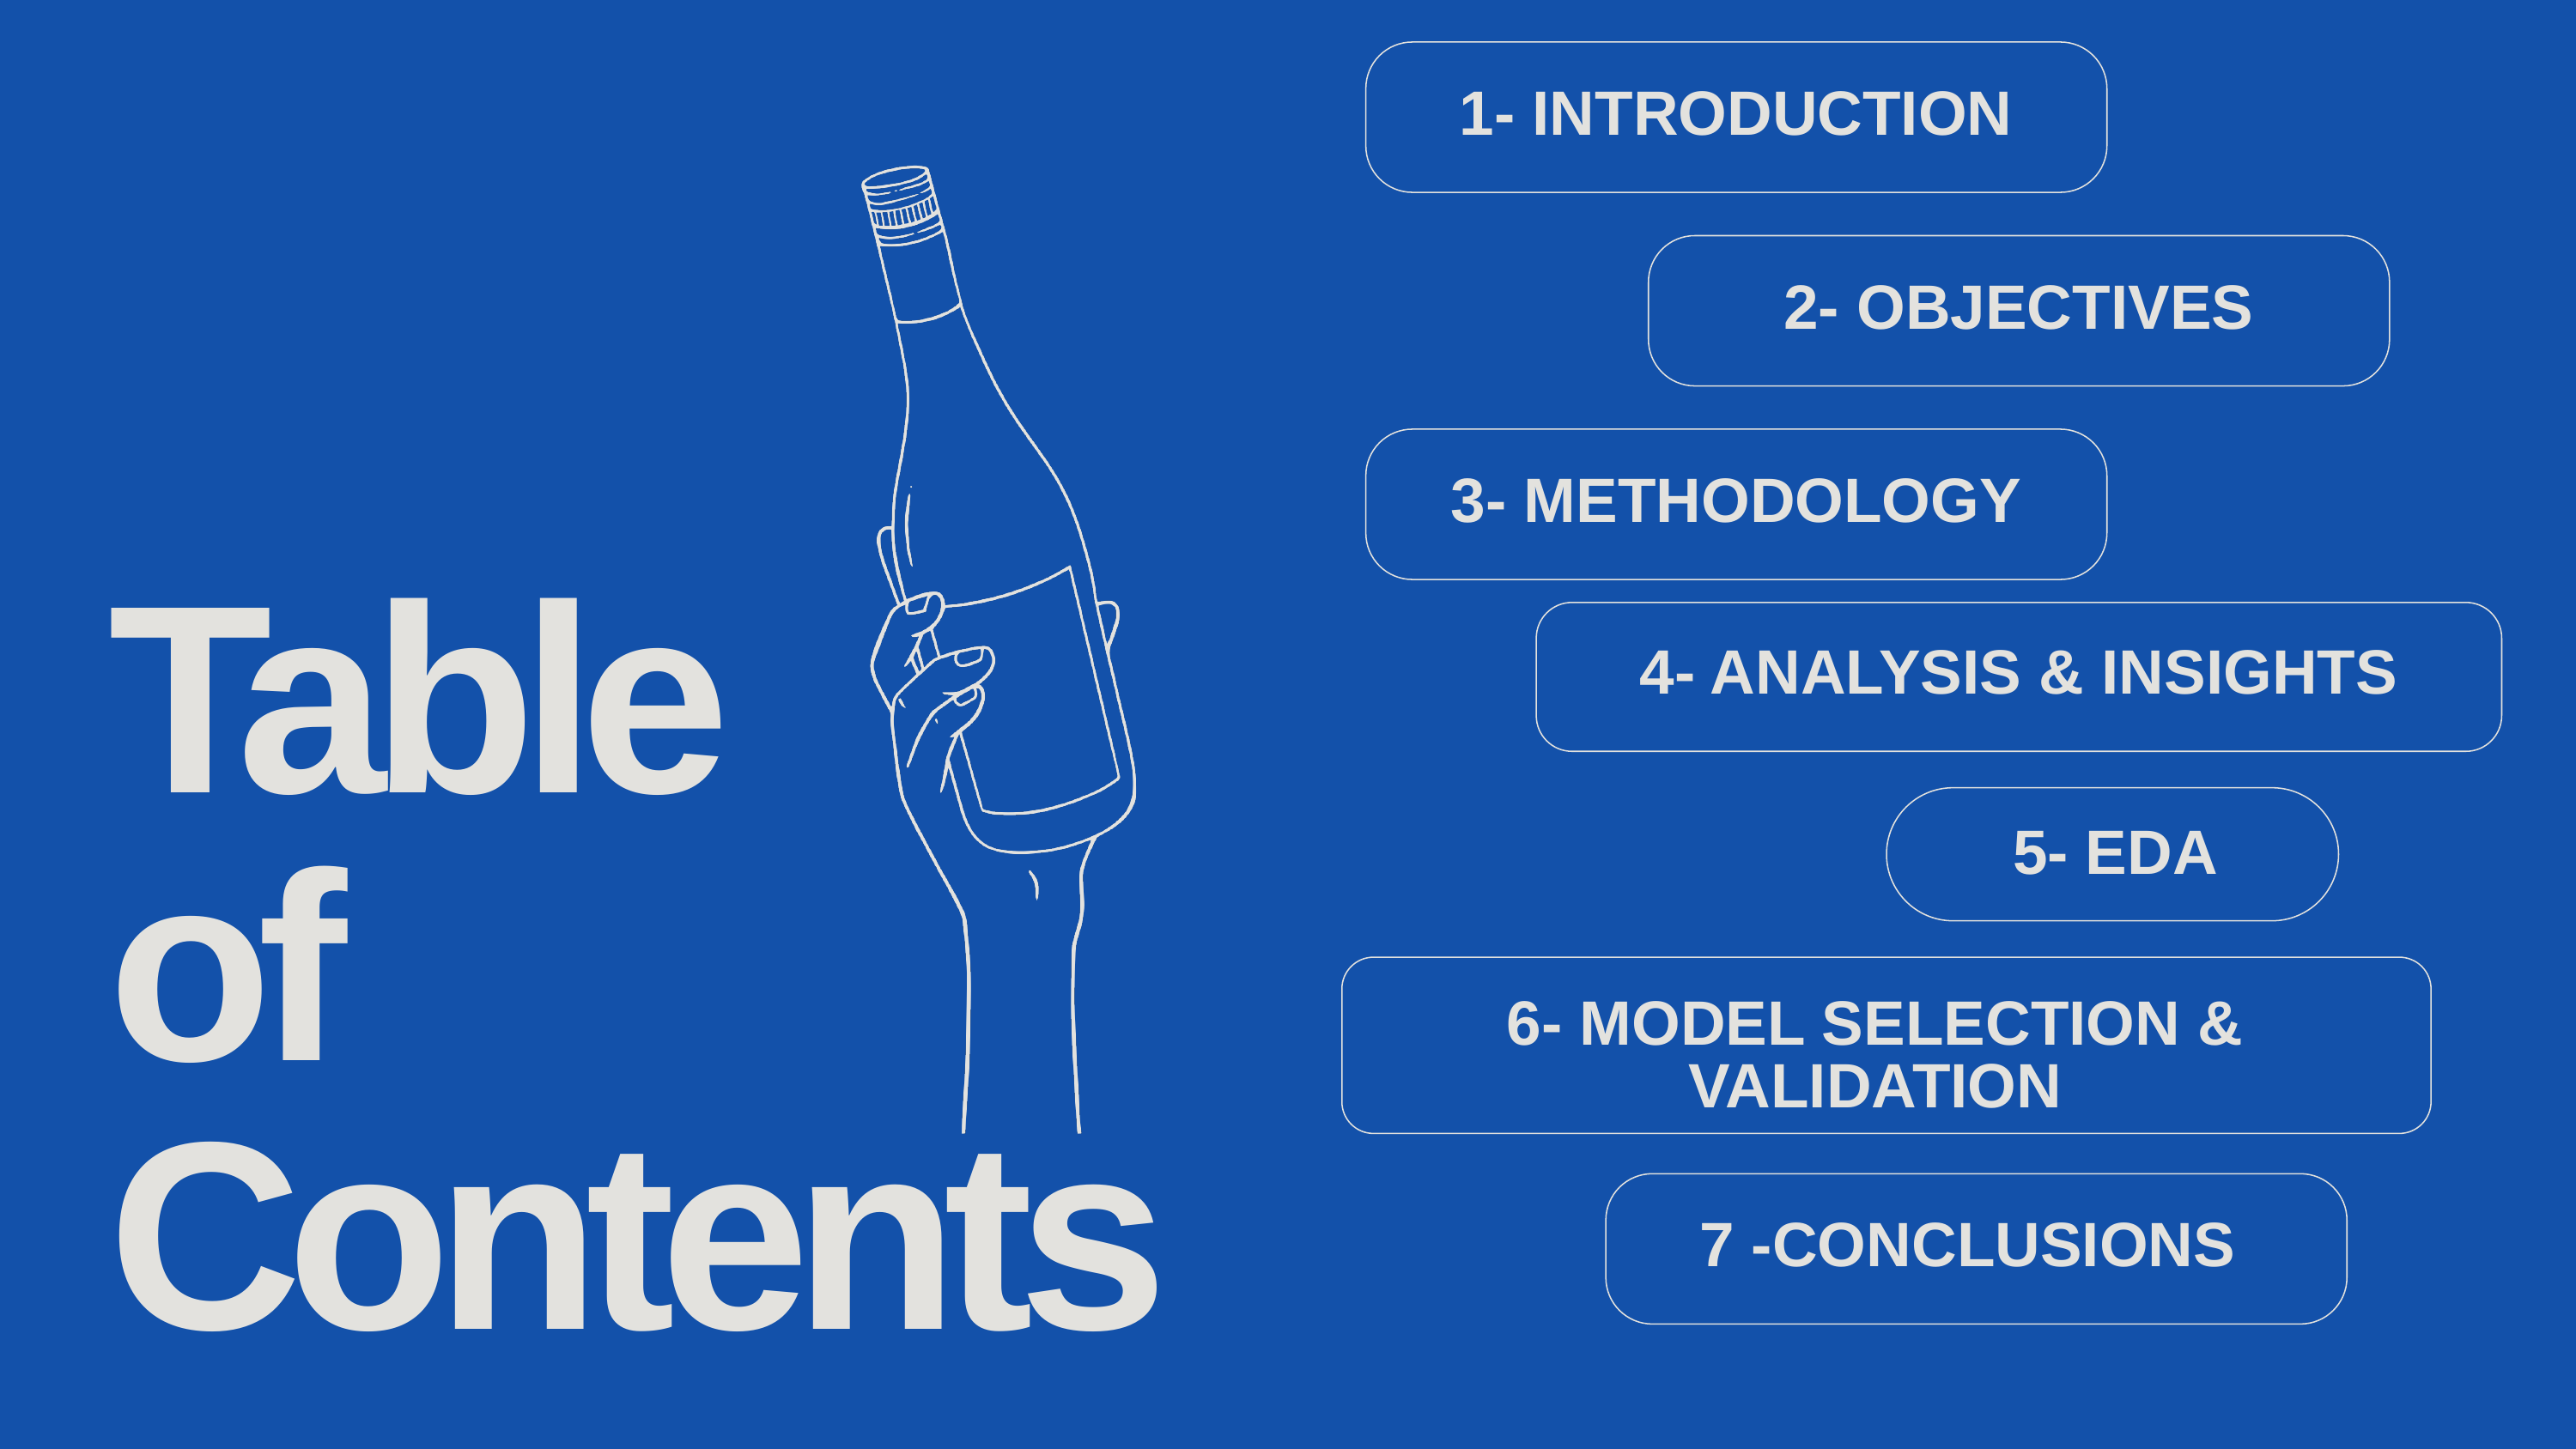

1- INTRODUCTION

2- OBJECTIVES

3- METHODOLOGY
Table
of Contents

4- ANALYSIS & INSIGHTS

 5- EDA

6- MODEL SELECTION & VALIDATION

7 -CONCLUSIONS